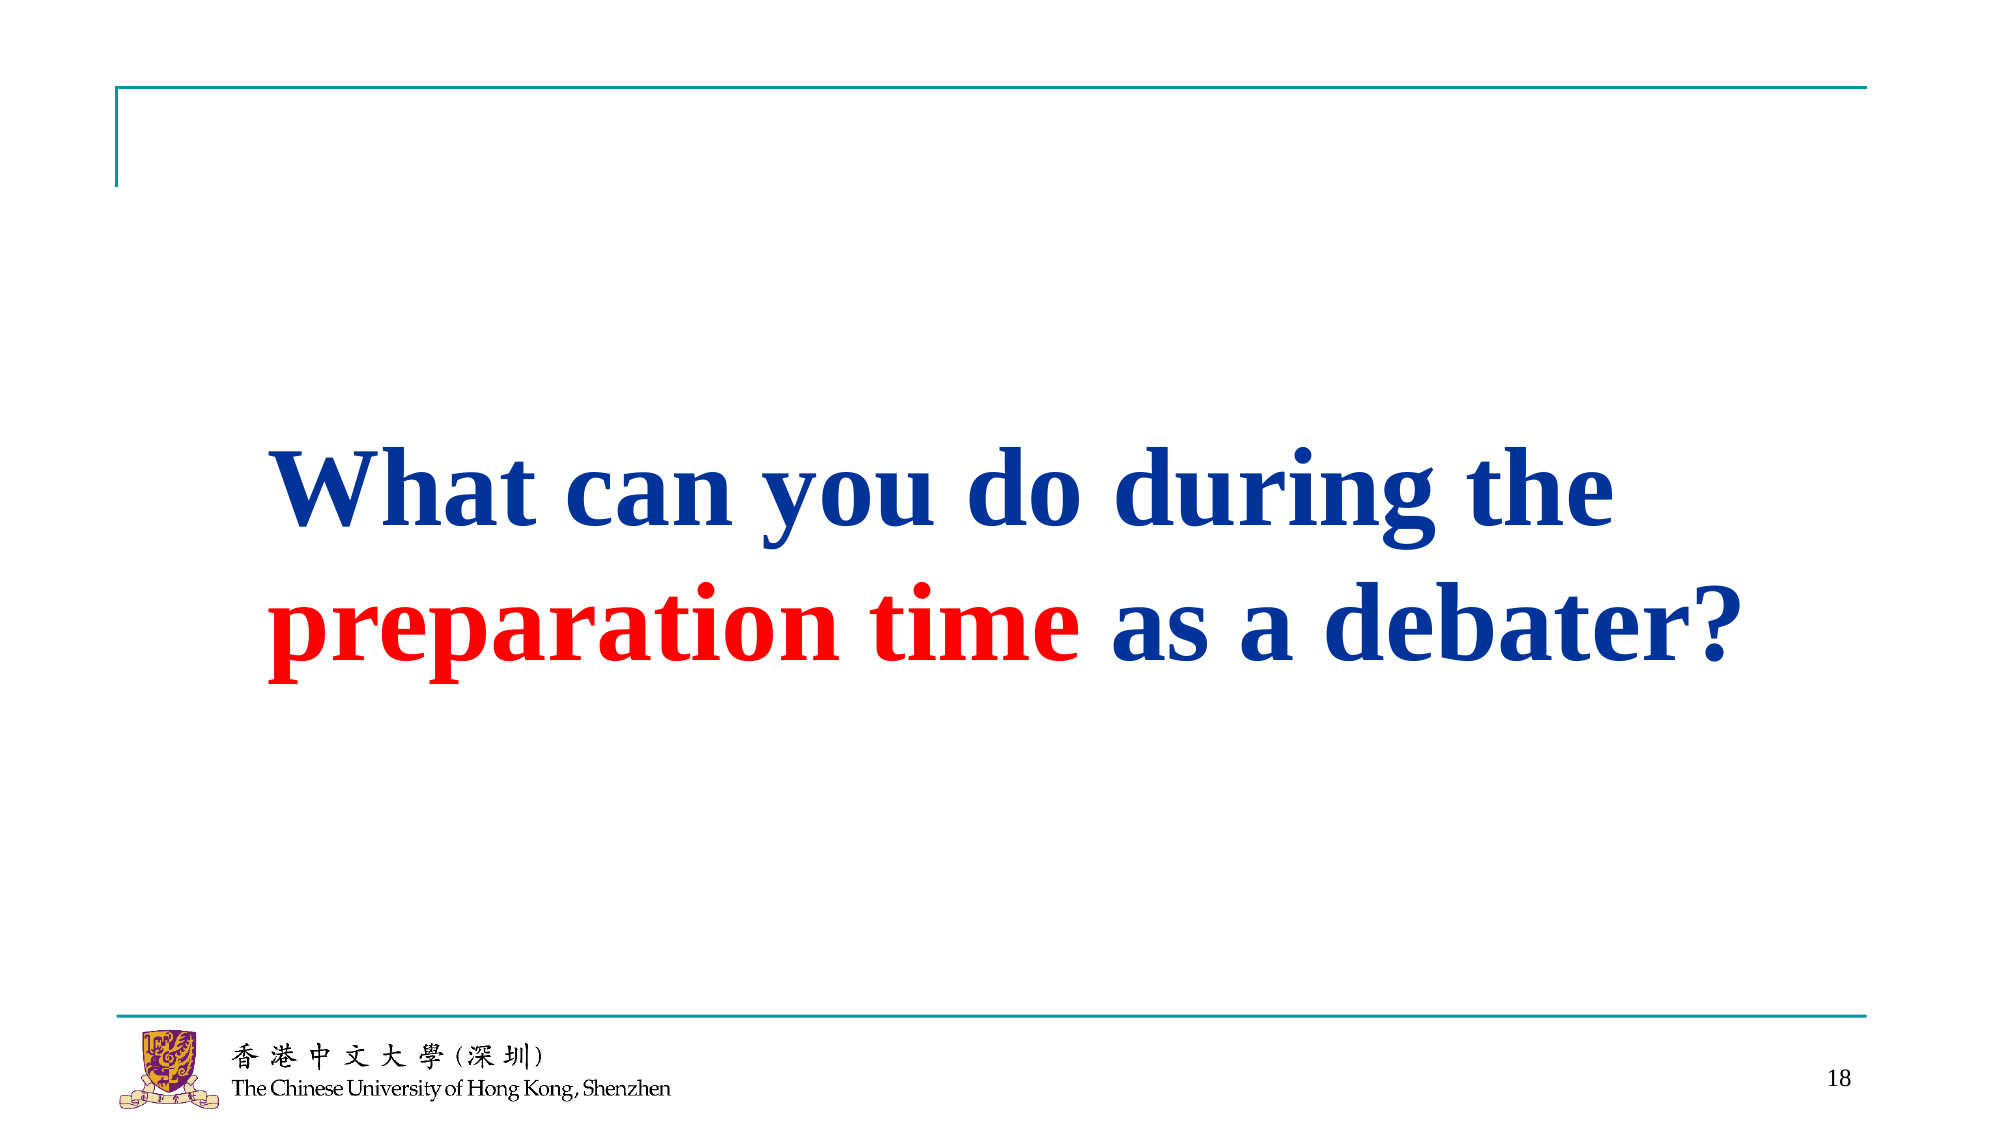

# What can you do during the preparation time as a debater?
18